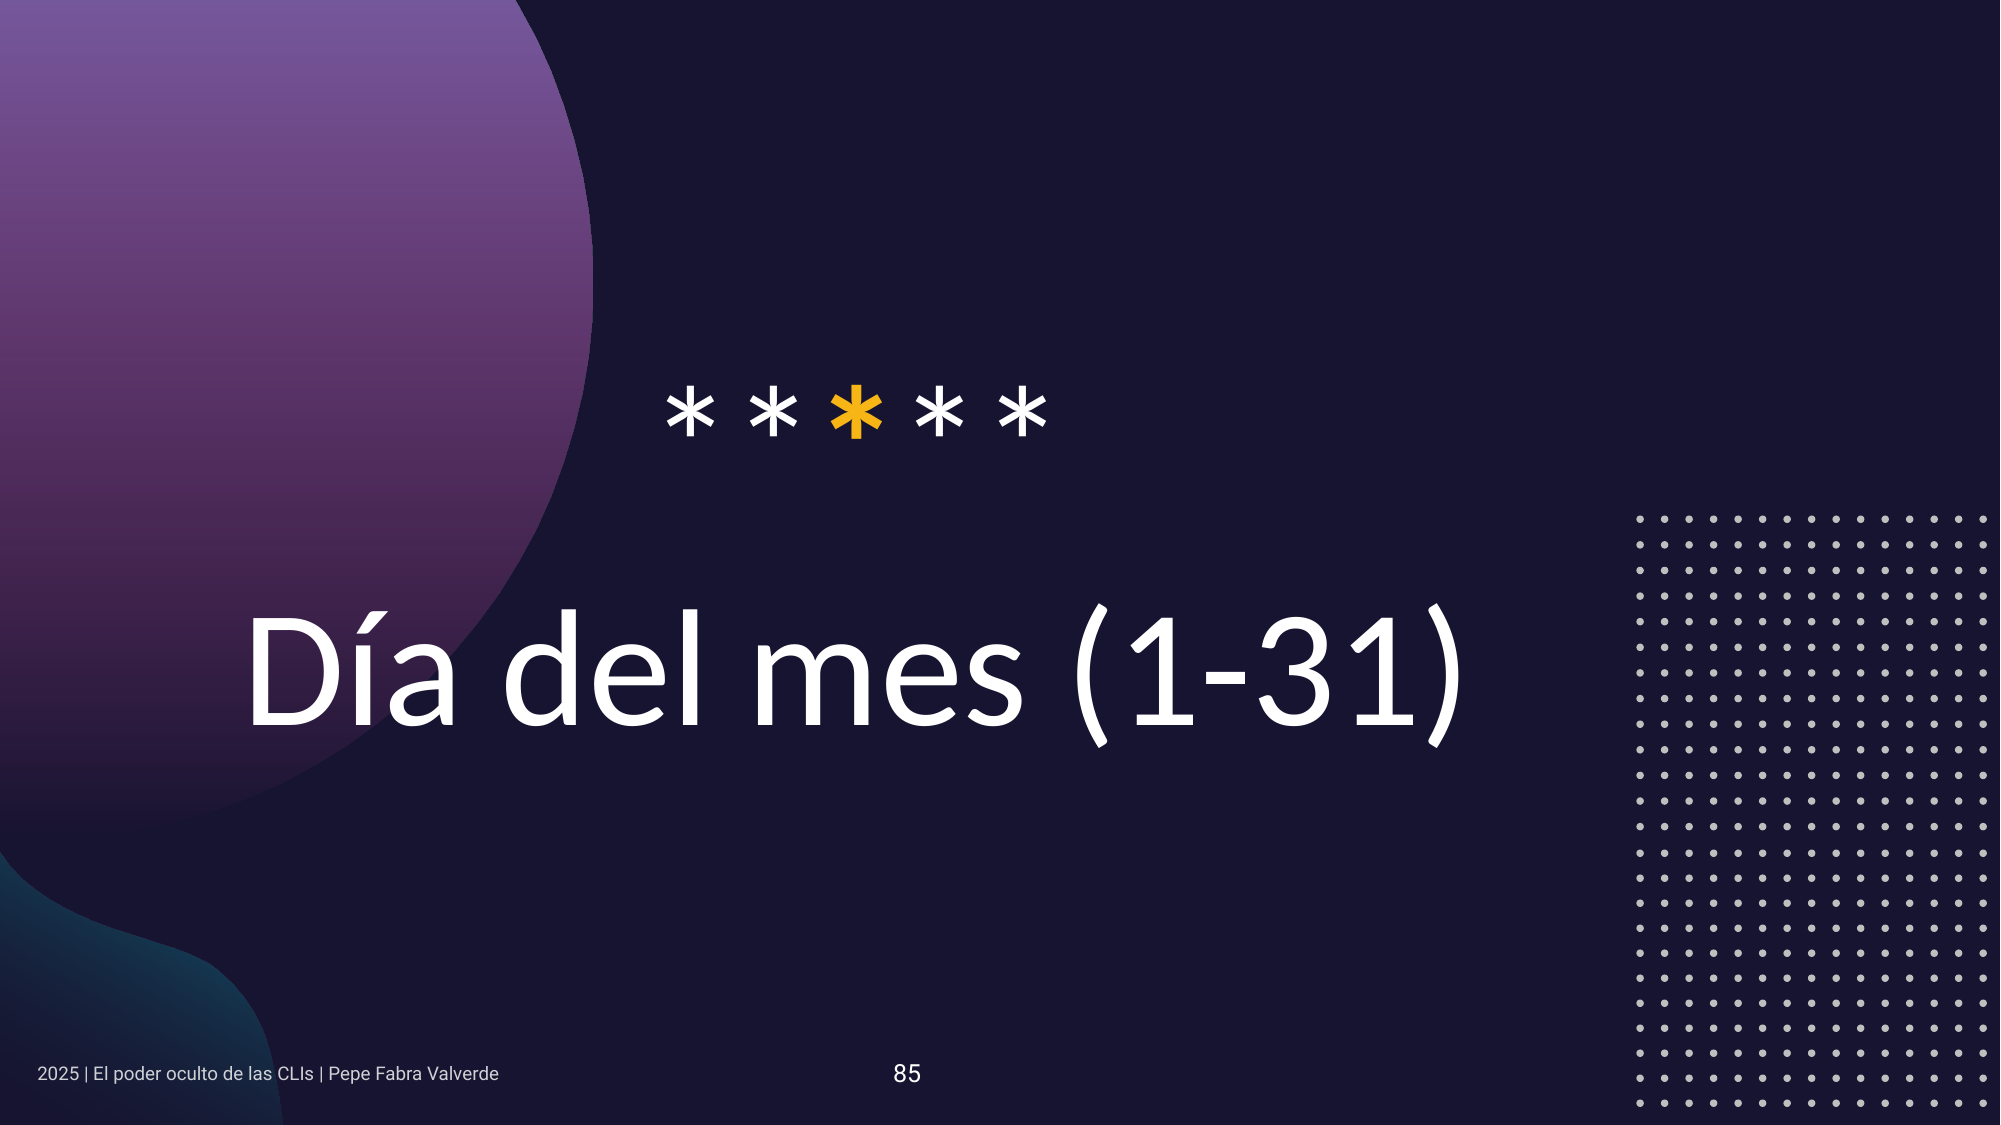

*****
Día del mes (1-31)
2025 | El poder oculto de las CLIs | Pepe Fabra Valverde